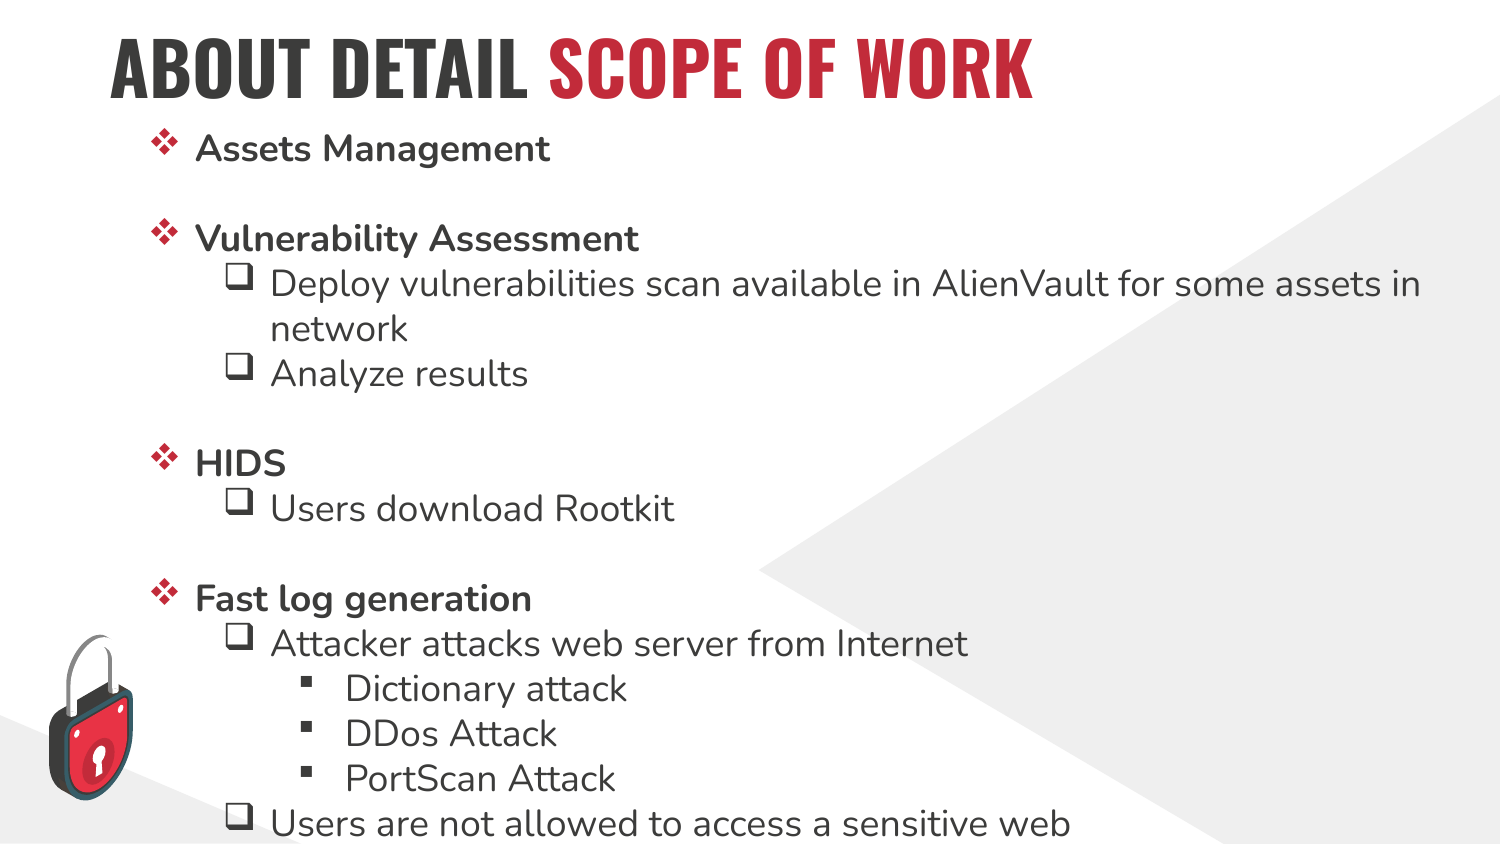

# ABOUT DETAIL SCOPE OF WORK
Assets Management

Vulnerability Assessment
Deploy vulnerabilities scan available in AlienVault for some assets in network
Analyze results

HIDS
Users download Rootkit

Fast log generation
Attacker attacks web server from Internet
Dictionary attack
DDos Attack
PortScan Attack
Users are not allowed to access a sensitive web